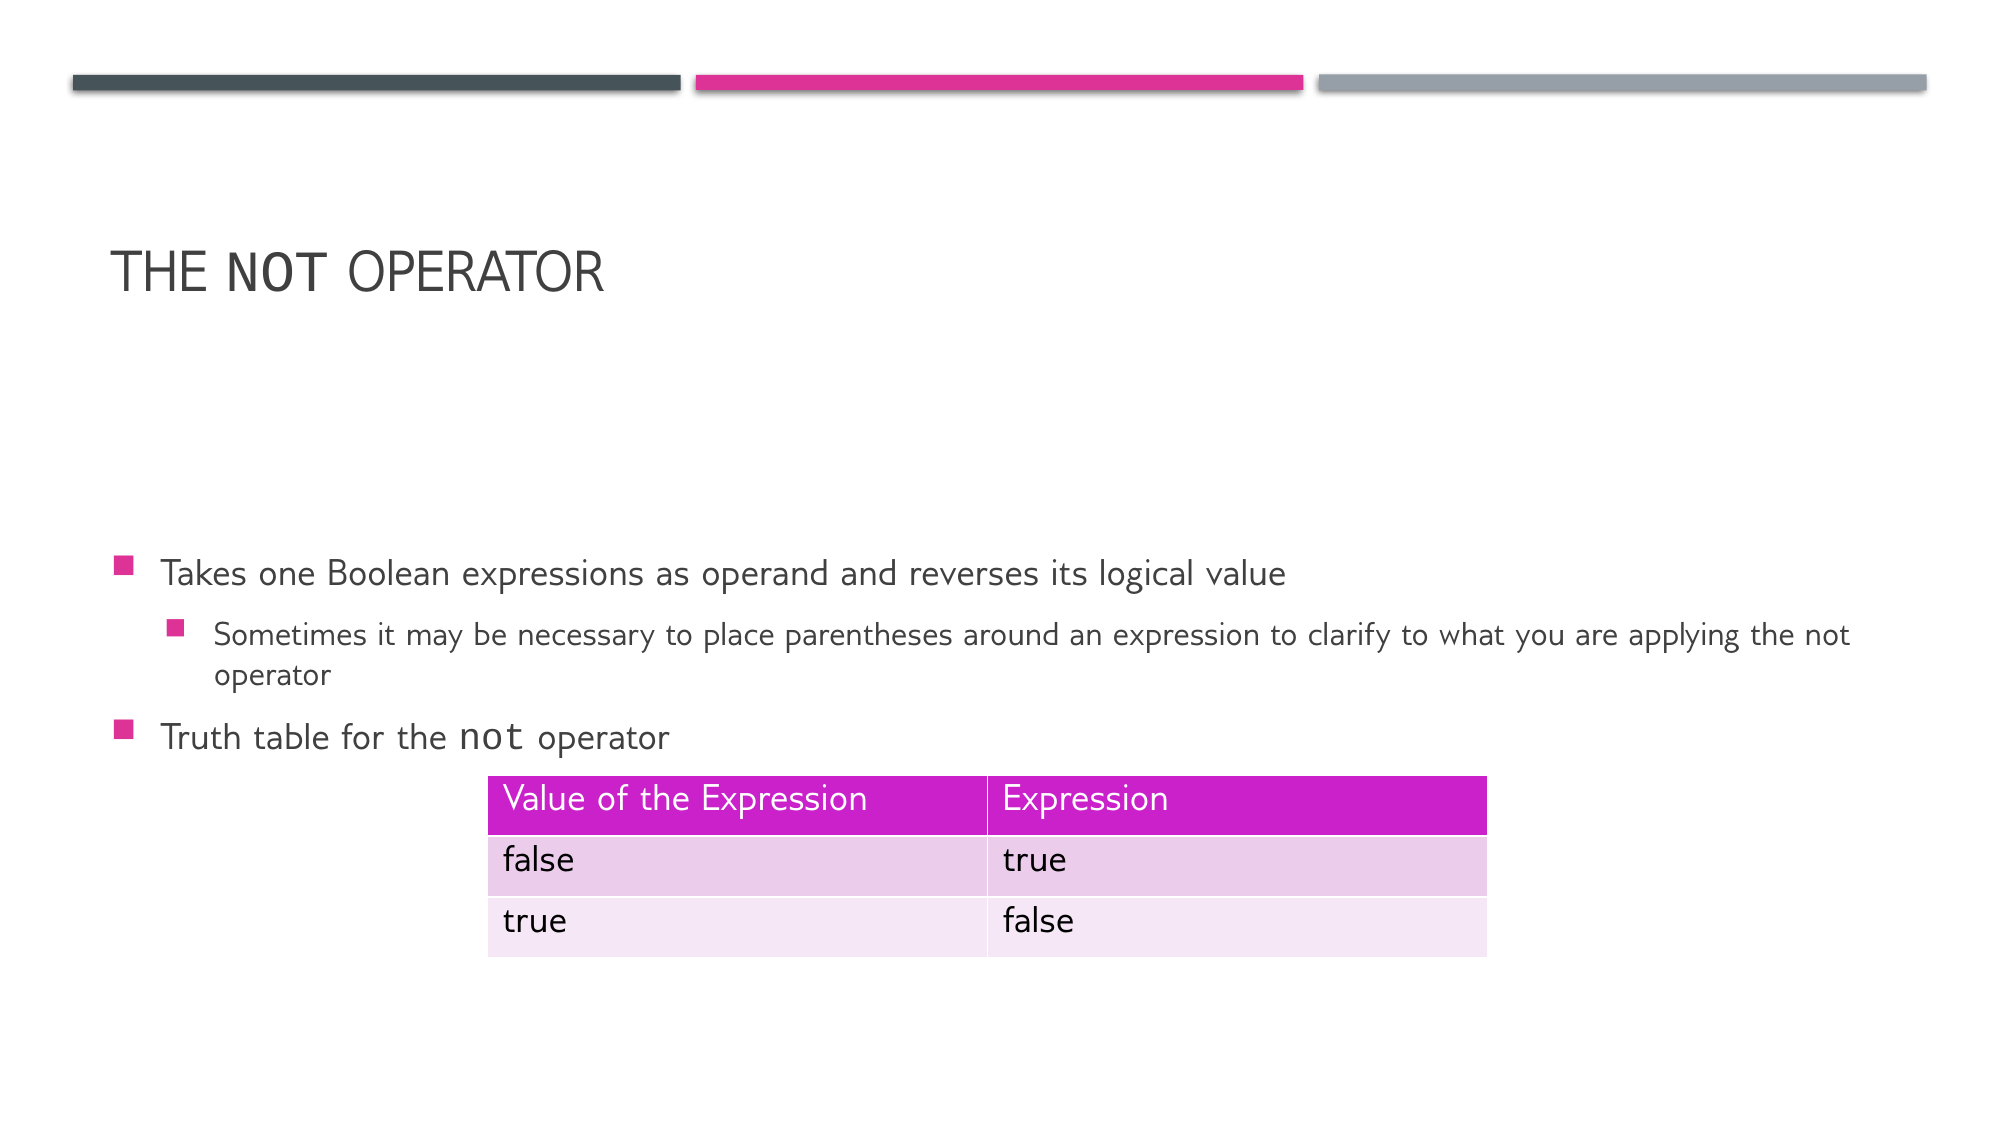

# The not Operator
Takes one Boolean expressions as operand and reverses its logical value
Sometimes it may be necessary to place parentheses around an expression to clarify to what you are applying the not operator
Truth table for the not operator

| Value of the Expression | Expression |
| --- | --- |
| false | true |
| true | false |